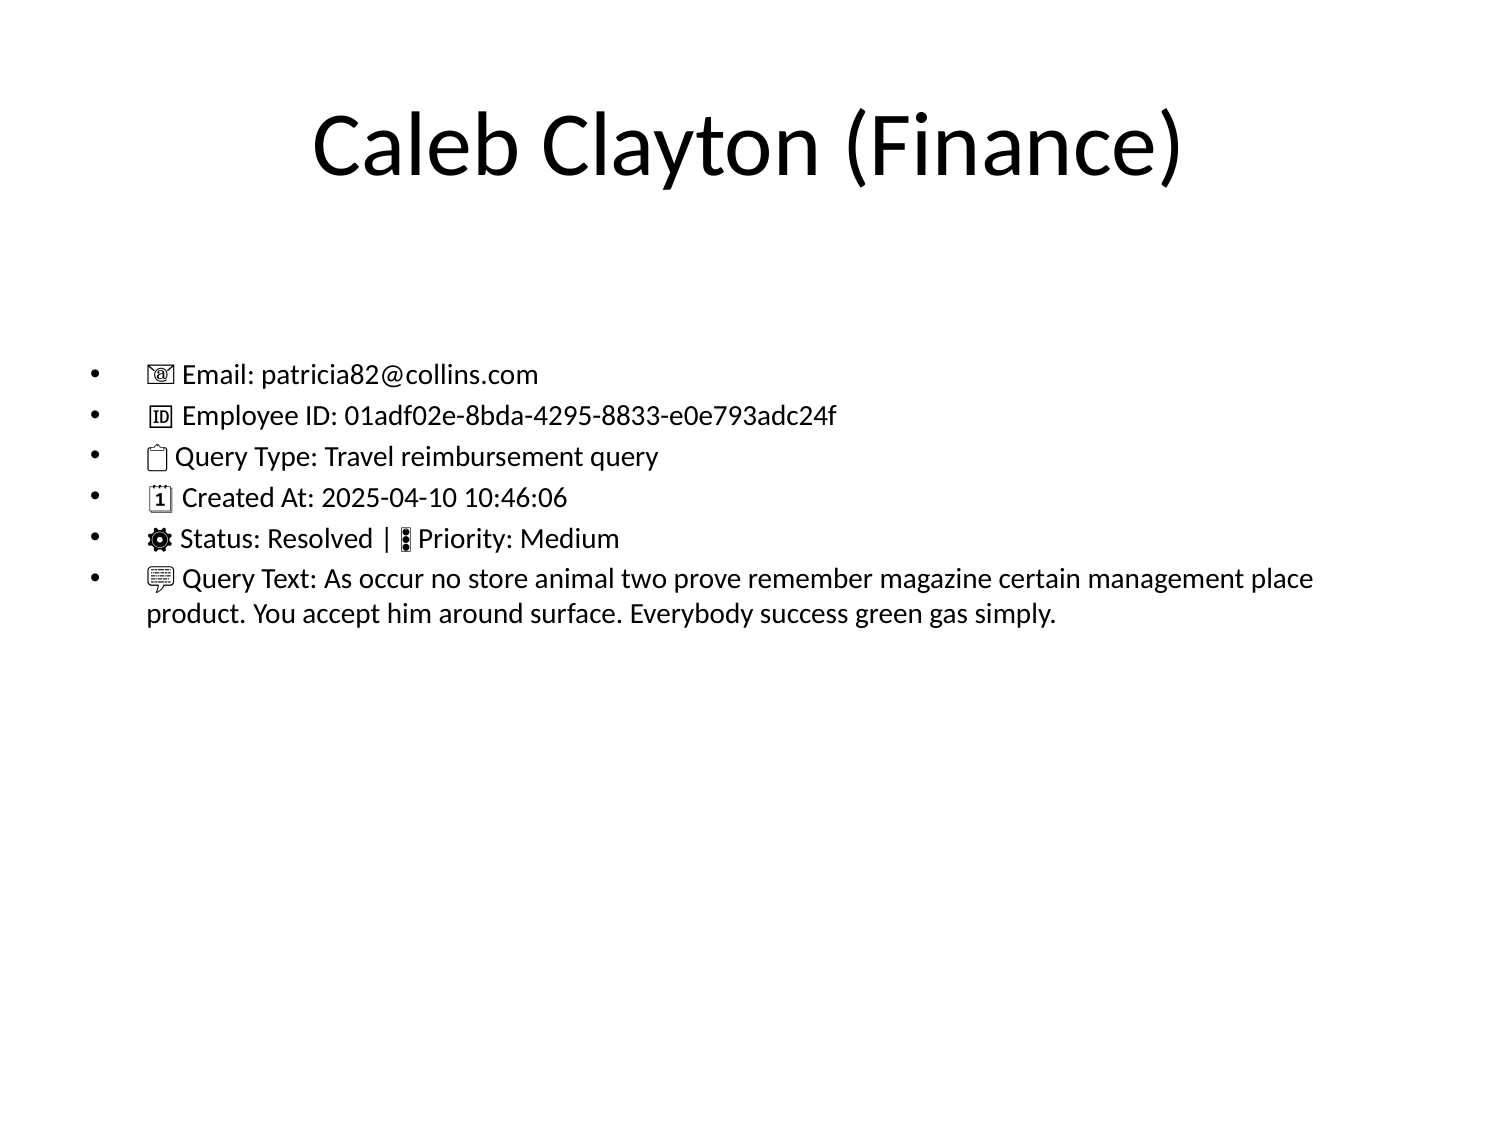

# Caleb Clayton (Finance)

📧 Email: patricia82@collins.com
🆔 Employee ID: 01adf02e-8bda-4295-8833-e0e793adc24f
📋 Query Type: Travel reimbursement query
🗓 Created At: 2025-04-10 10:46:06
⚙ Status: Resolved | 🚦 Priority: Medium
💬 Query Text: As occur no store animal two prove remember magazine certain management place product. You accept him around surface. Everybody success green gas simply.